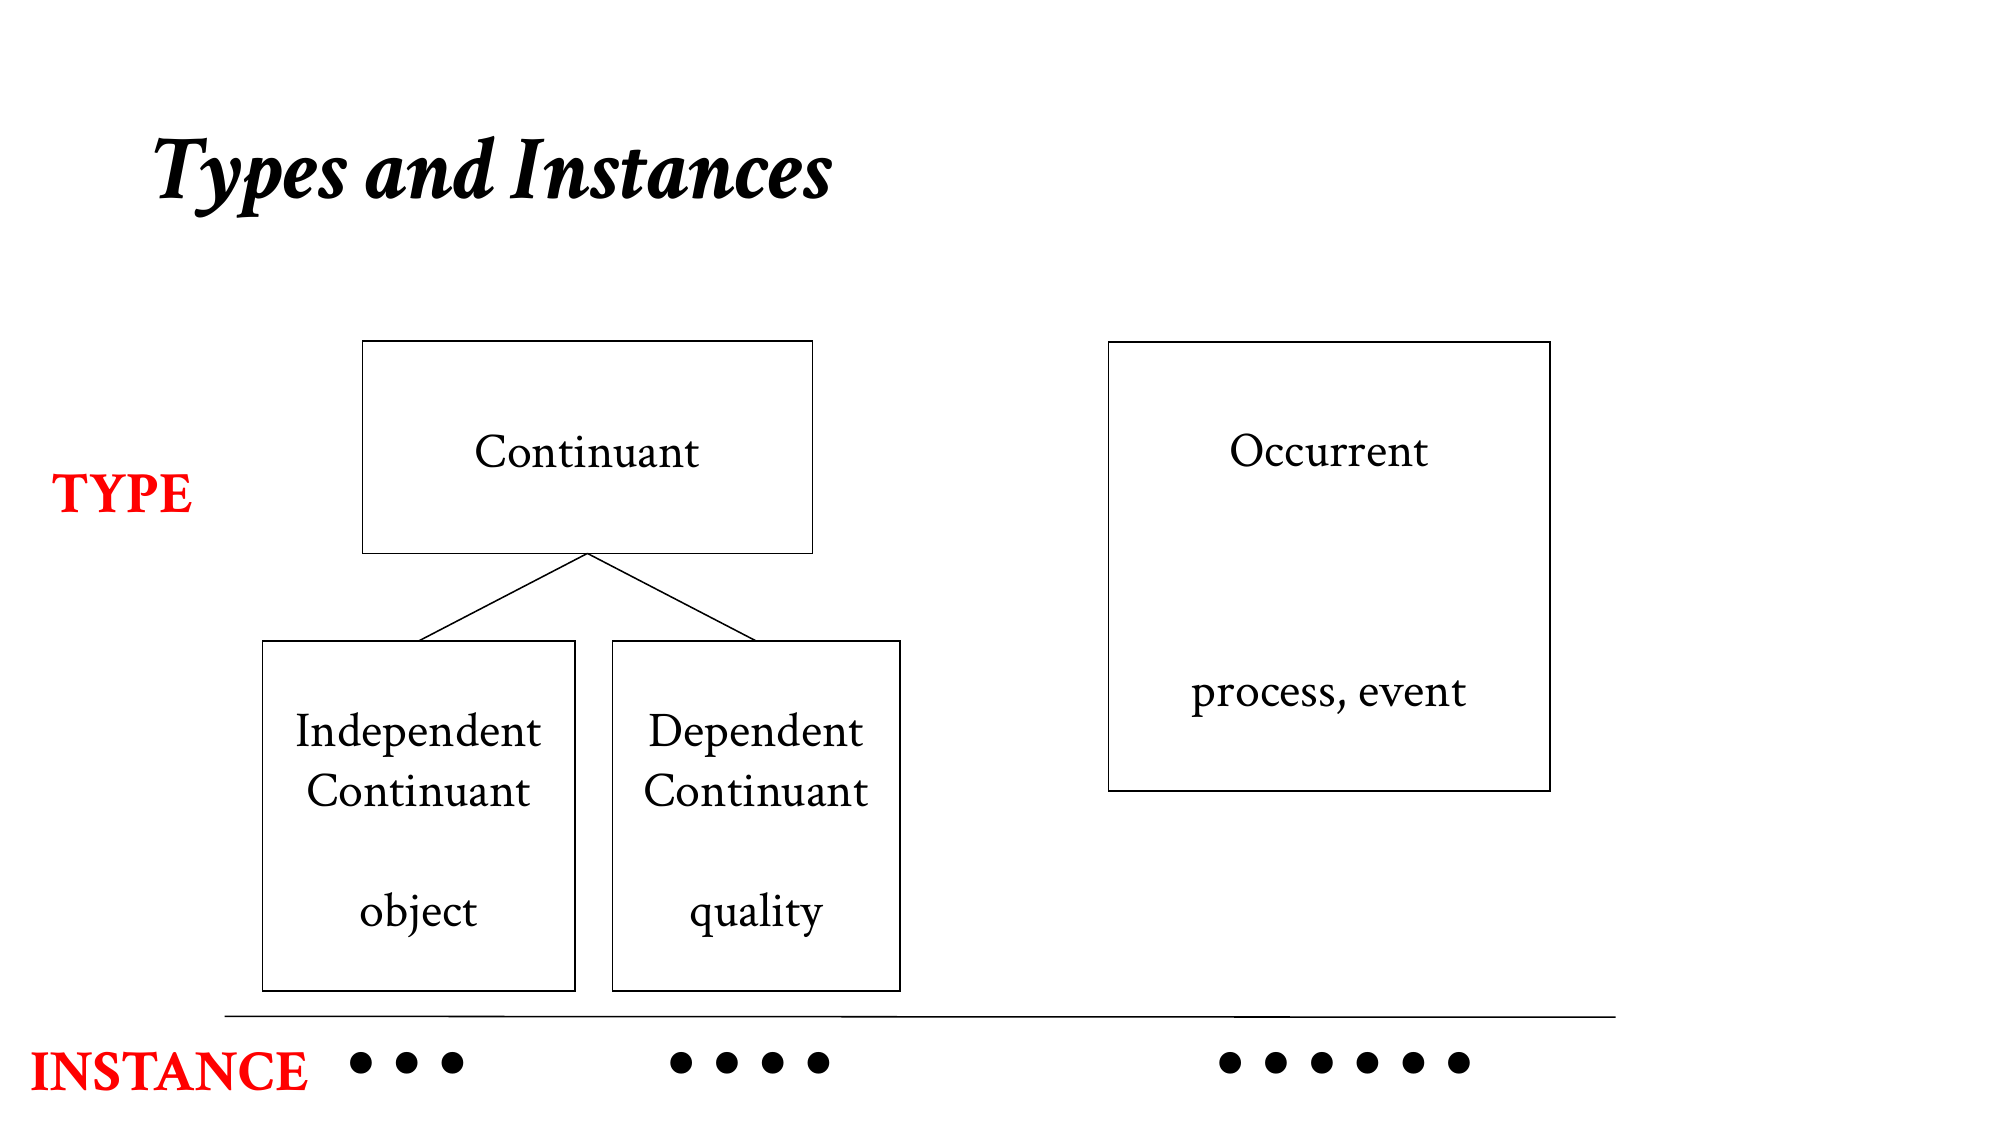

# Types and Instances
Continuant
Occurrent

process, event
TYPE
Independent
Continuant

object
Dependent
Continuant

quality
 ...    ....        ......

INSTANCE